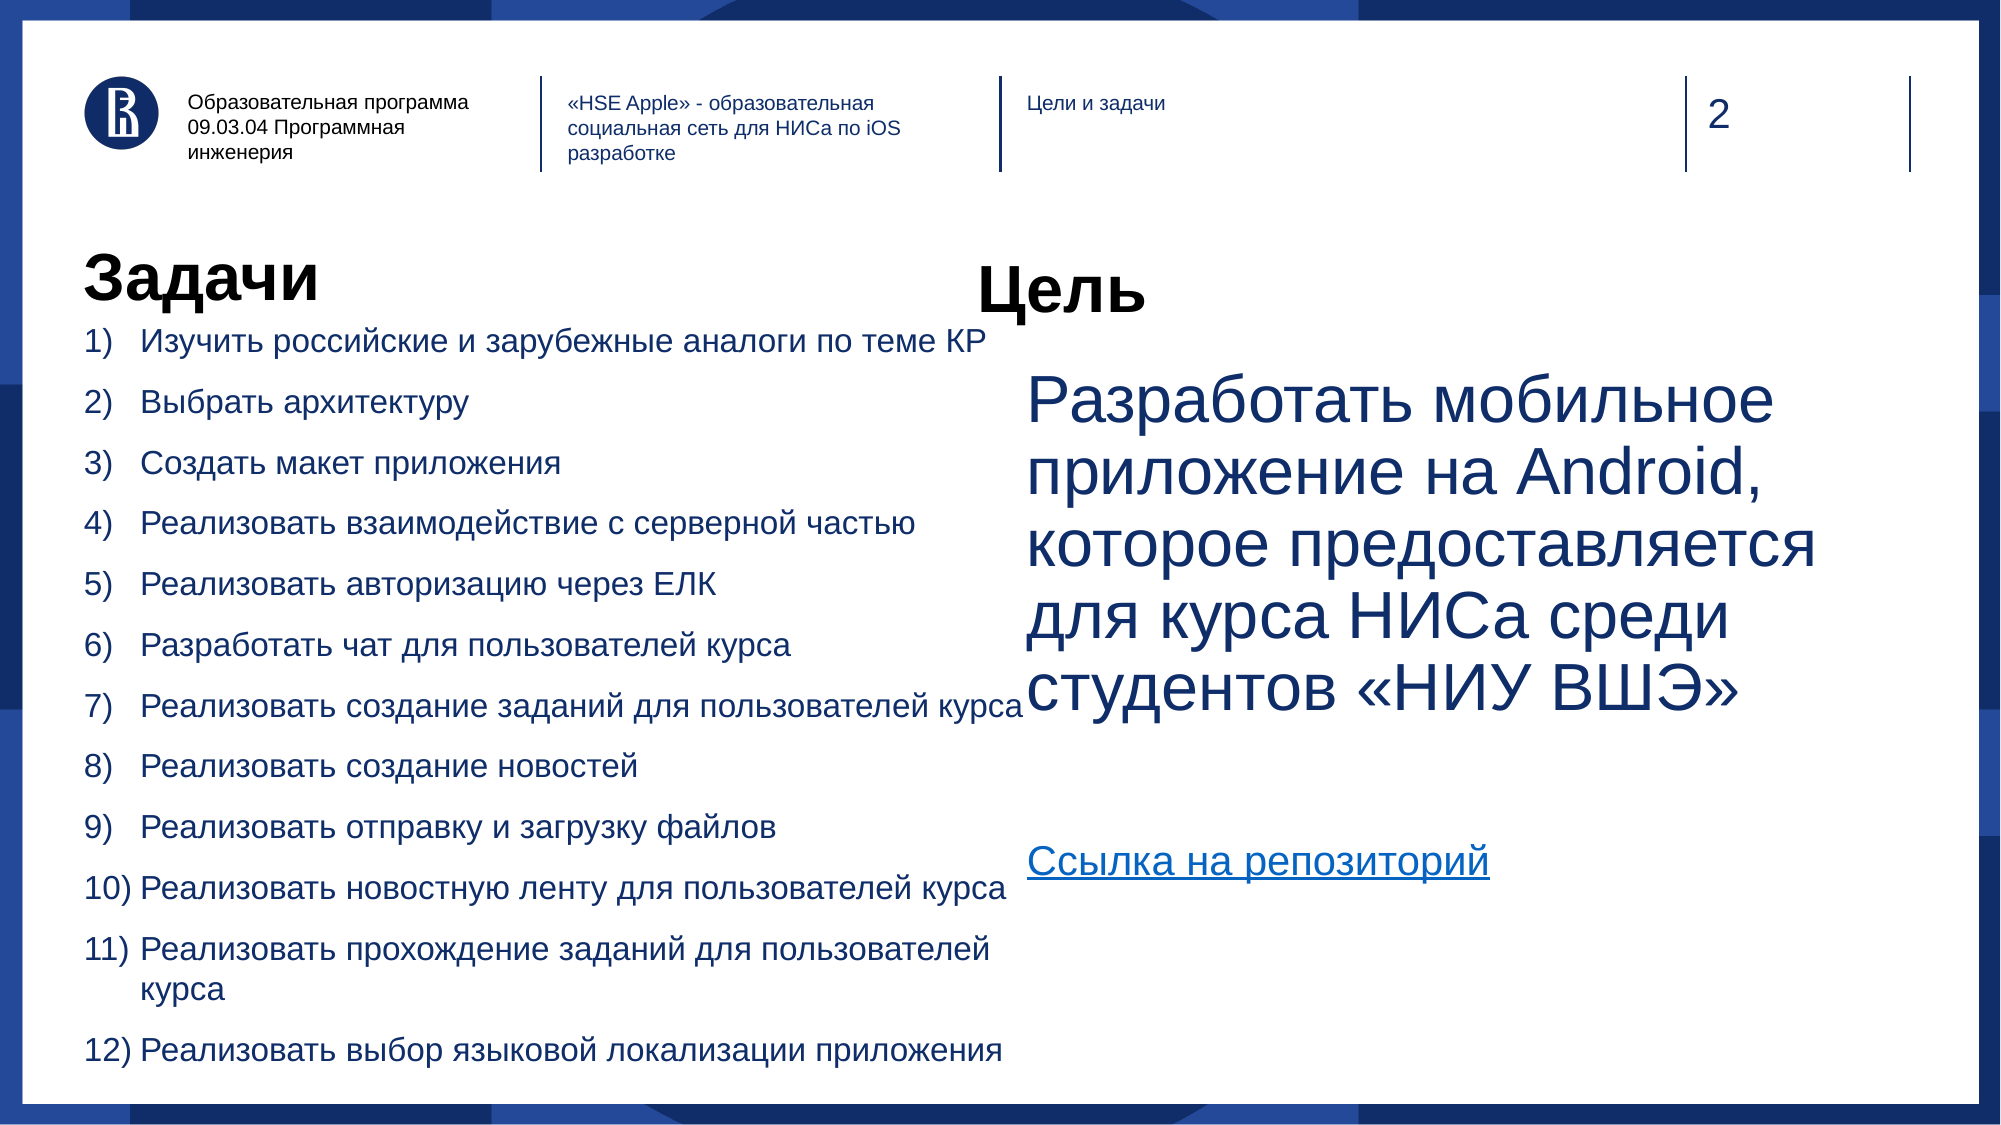

Образовательная программа
09.03.04 Программная инженерия
«HSE Apple» - образовательная социальная сеть для НИСа по iOS разработке
Цели и задачи
# Задачи
Цель
Изучить российские и зарубежные аналоги по теме КР
Выбрать архитектуру
Создать макет приложения
Реализовать взаимодействие с серверной частью
Реализовать авторизацию через ЕЛК
Разработать чат для пользователей курса
Реализовать создание заданий для пользователей курса
Реализовать создание новостей
Реализовать отправку и загрузку файлов
Реализовать новостную ленту для пользователей курса
Реализовать прохождение заданий для пользователей курса
Реализовать выбор языковой локализации приложения
Разработать мобильное приложение на Android, которое предоставляется для курса НИСа среди студентов «НИУ ВШЭ»

Ссылка на репозиторий